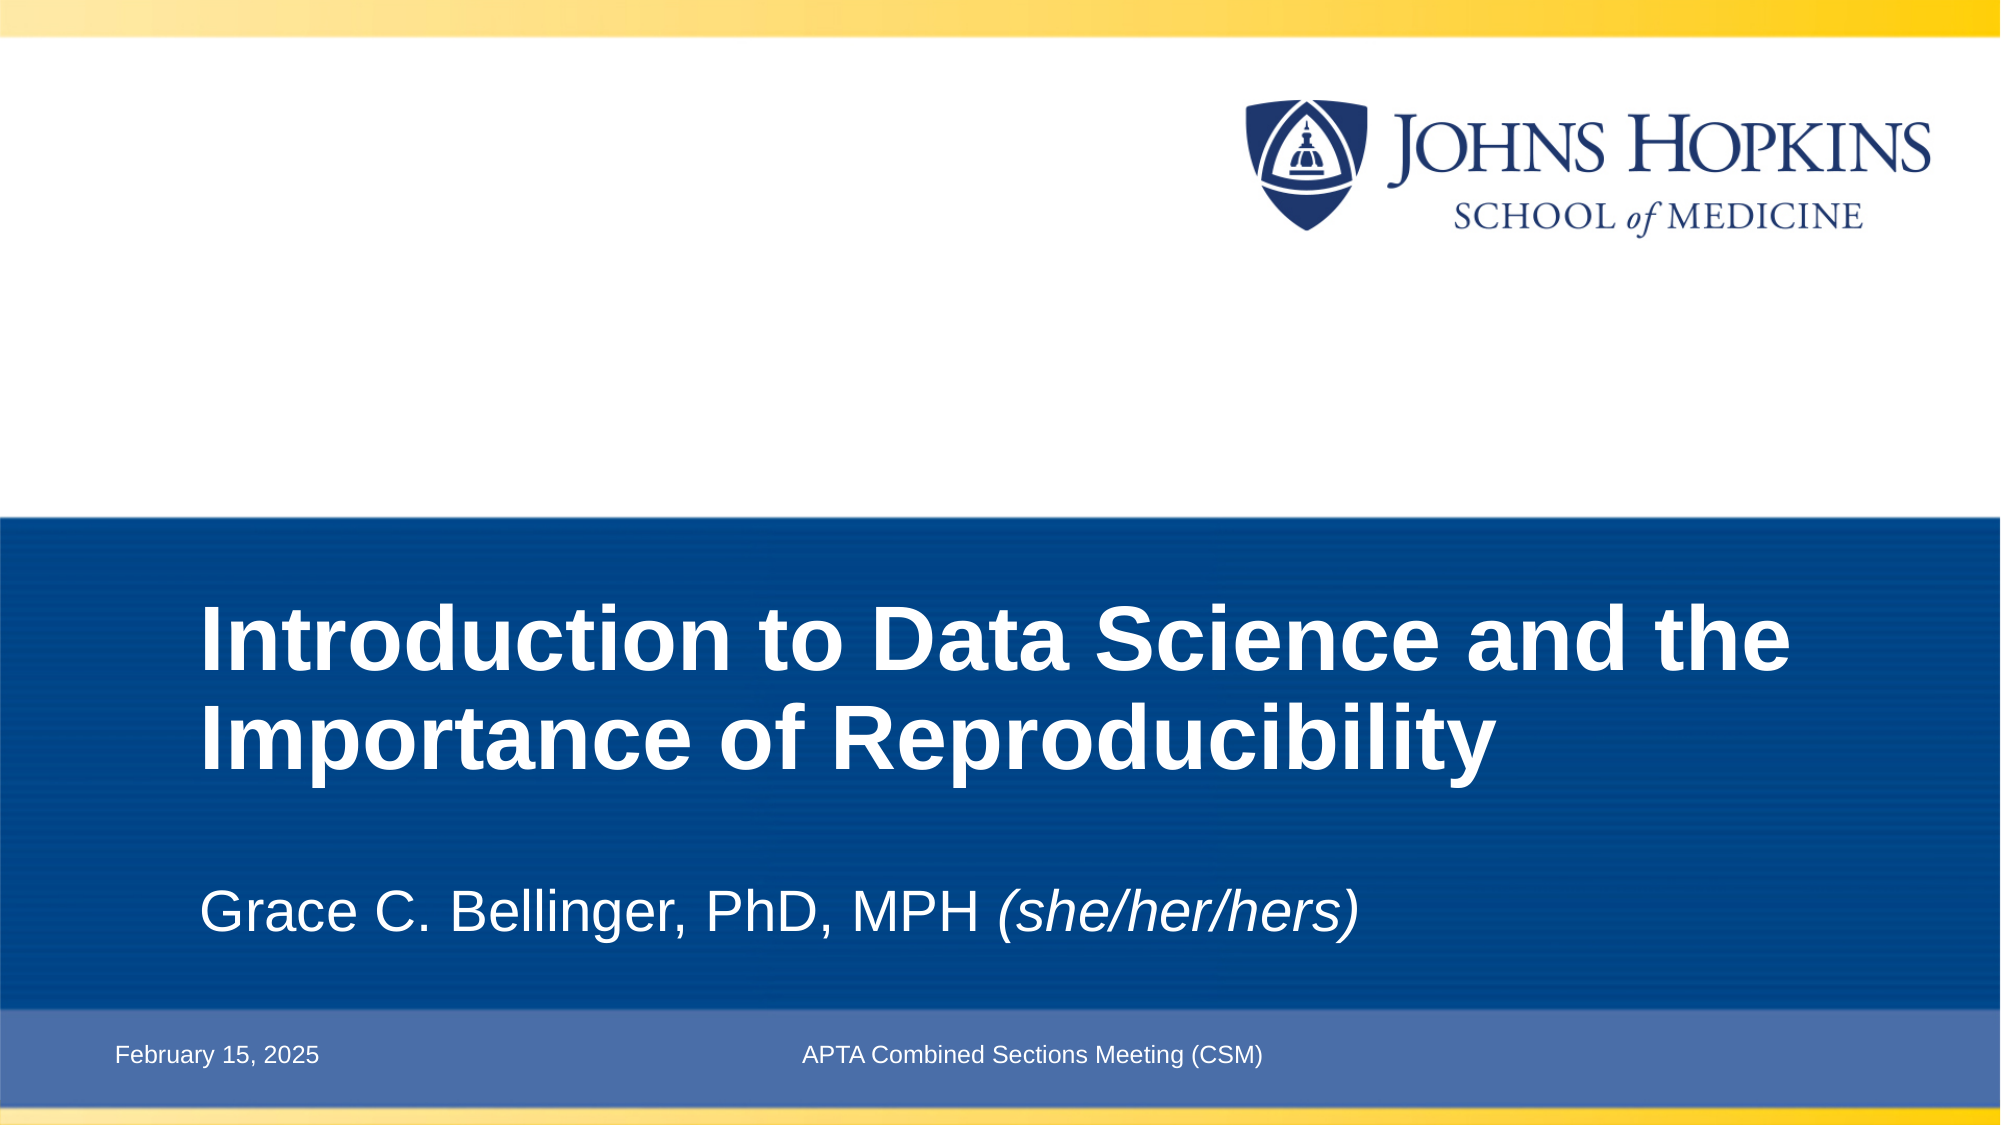

# Introduction to Data Science and the Importance of Reproducibility
Grace C. Bellinger, PhD, MPH (she/her/hers)
February 15, 2025
APTA Combined Sections Meeting (CSM)